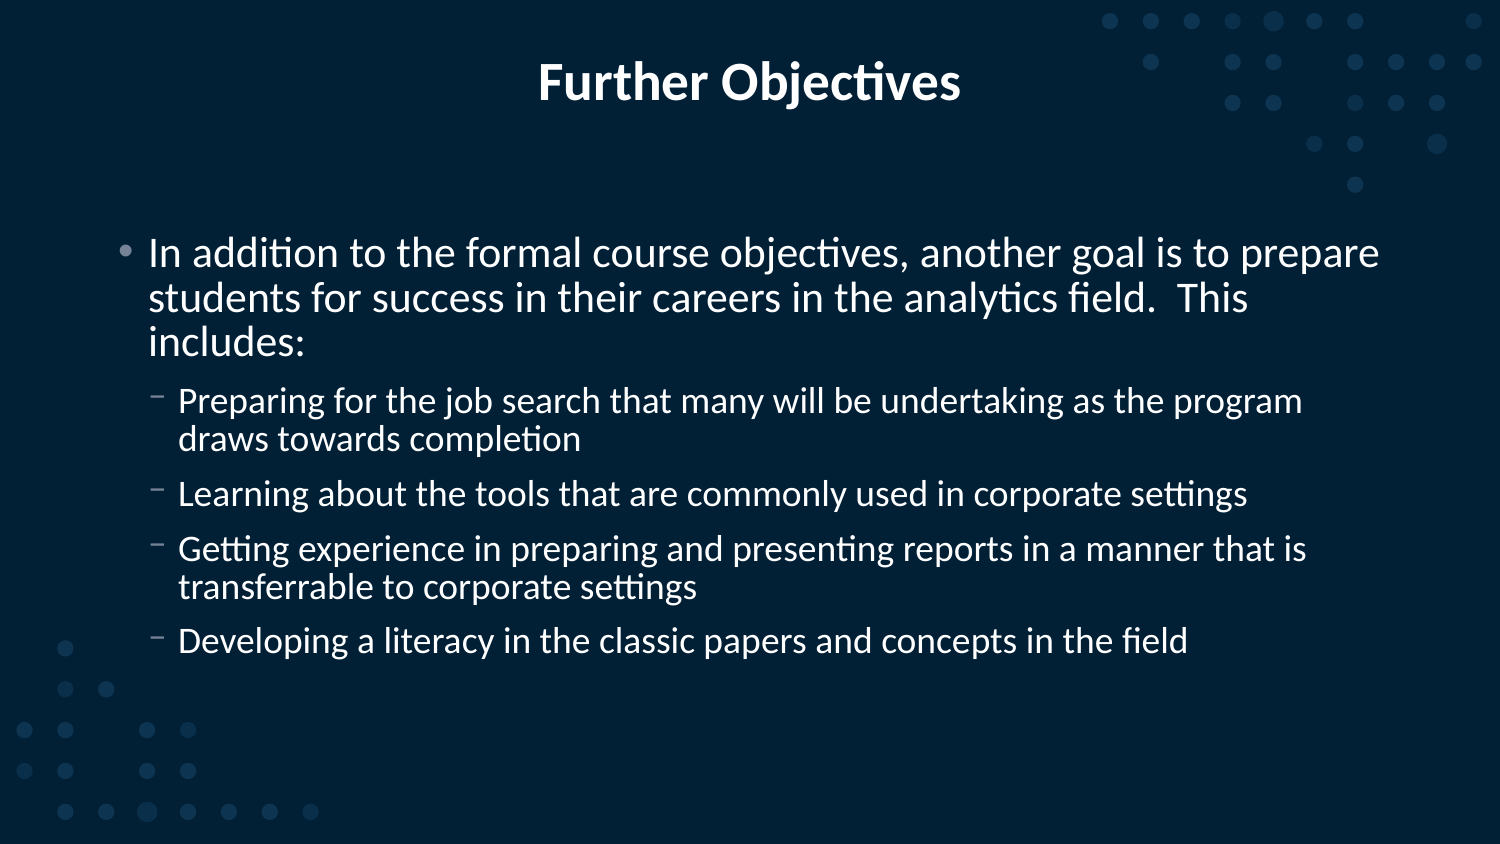

# Further Objectives

In addition to the formal course objectives, another goal is to prepare students for success in their careers in the analytics field.  This includes:
Preparing for the job search that many will be undertaking as the program draws towards completion
Learning about the tools that are commonly used in corporate settings
Getting experience in preparing and presenting reports in a manner that is transferrable to corporate settings
Developing a literacy in the classic papers and concepts in the field